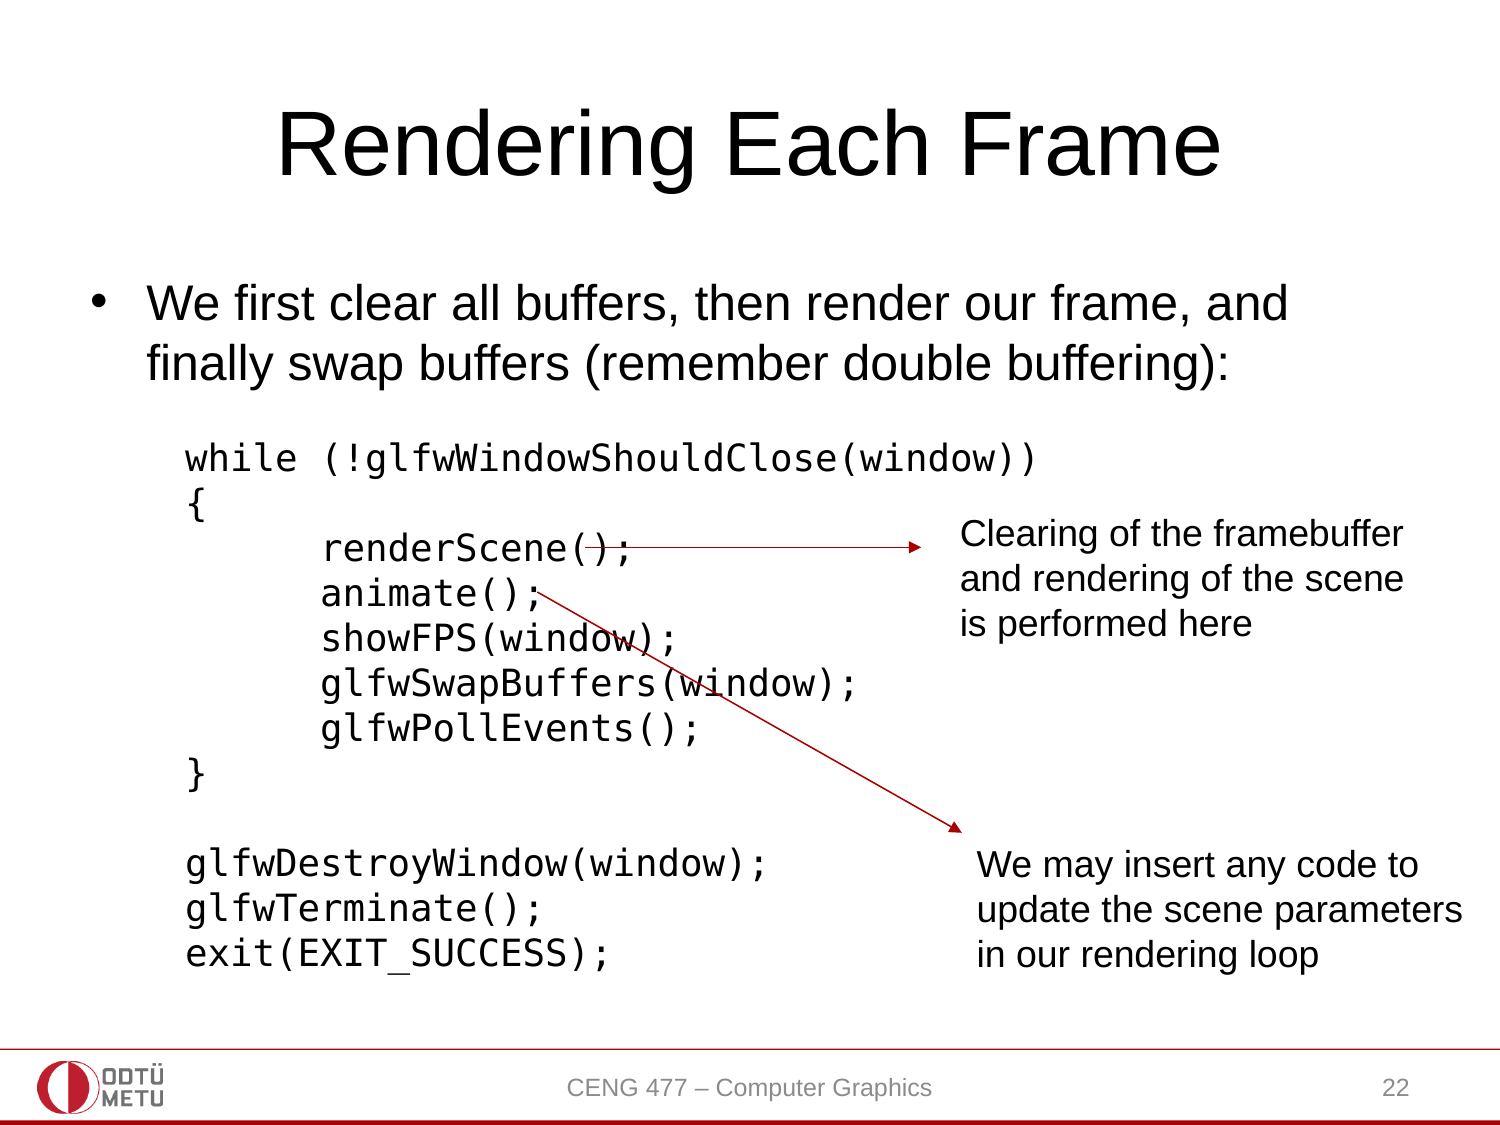

# Rendering Each Frame
We first clear all buffers, then render our frame, and finally swap buffers (remember double buffering):

while (!glfwWindowShouldClose(window))
{
      renderScene();
      animate();
      showFPS(window);
      glfwSwapBuffers(window);
      glfwPollEvents();
}

glfwDestroyWindow(window);
glfwTerminate();
exit(EXIT_SUCCESS);
Clearing of the framebuffer
and rendering of the scene
is performed here
We may insert any code to update the scene parameters in our rendering loop
CENG 477 – Computer Graphics
22